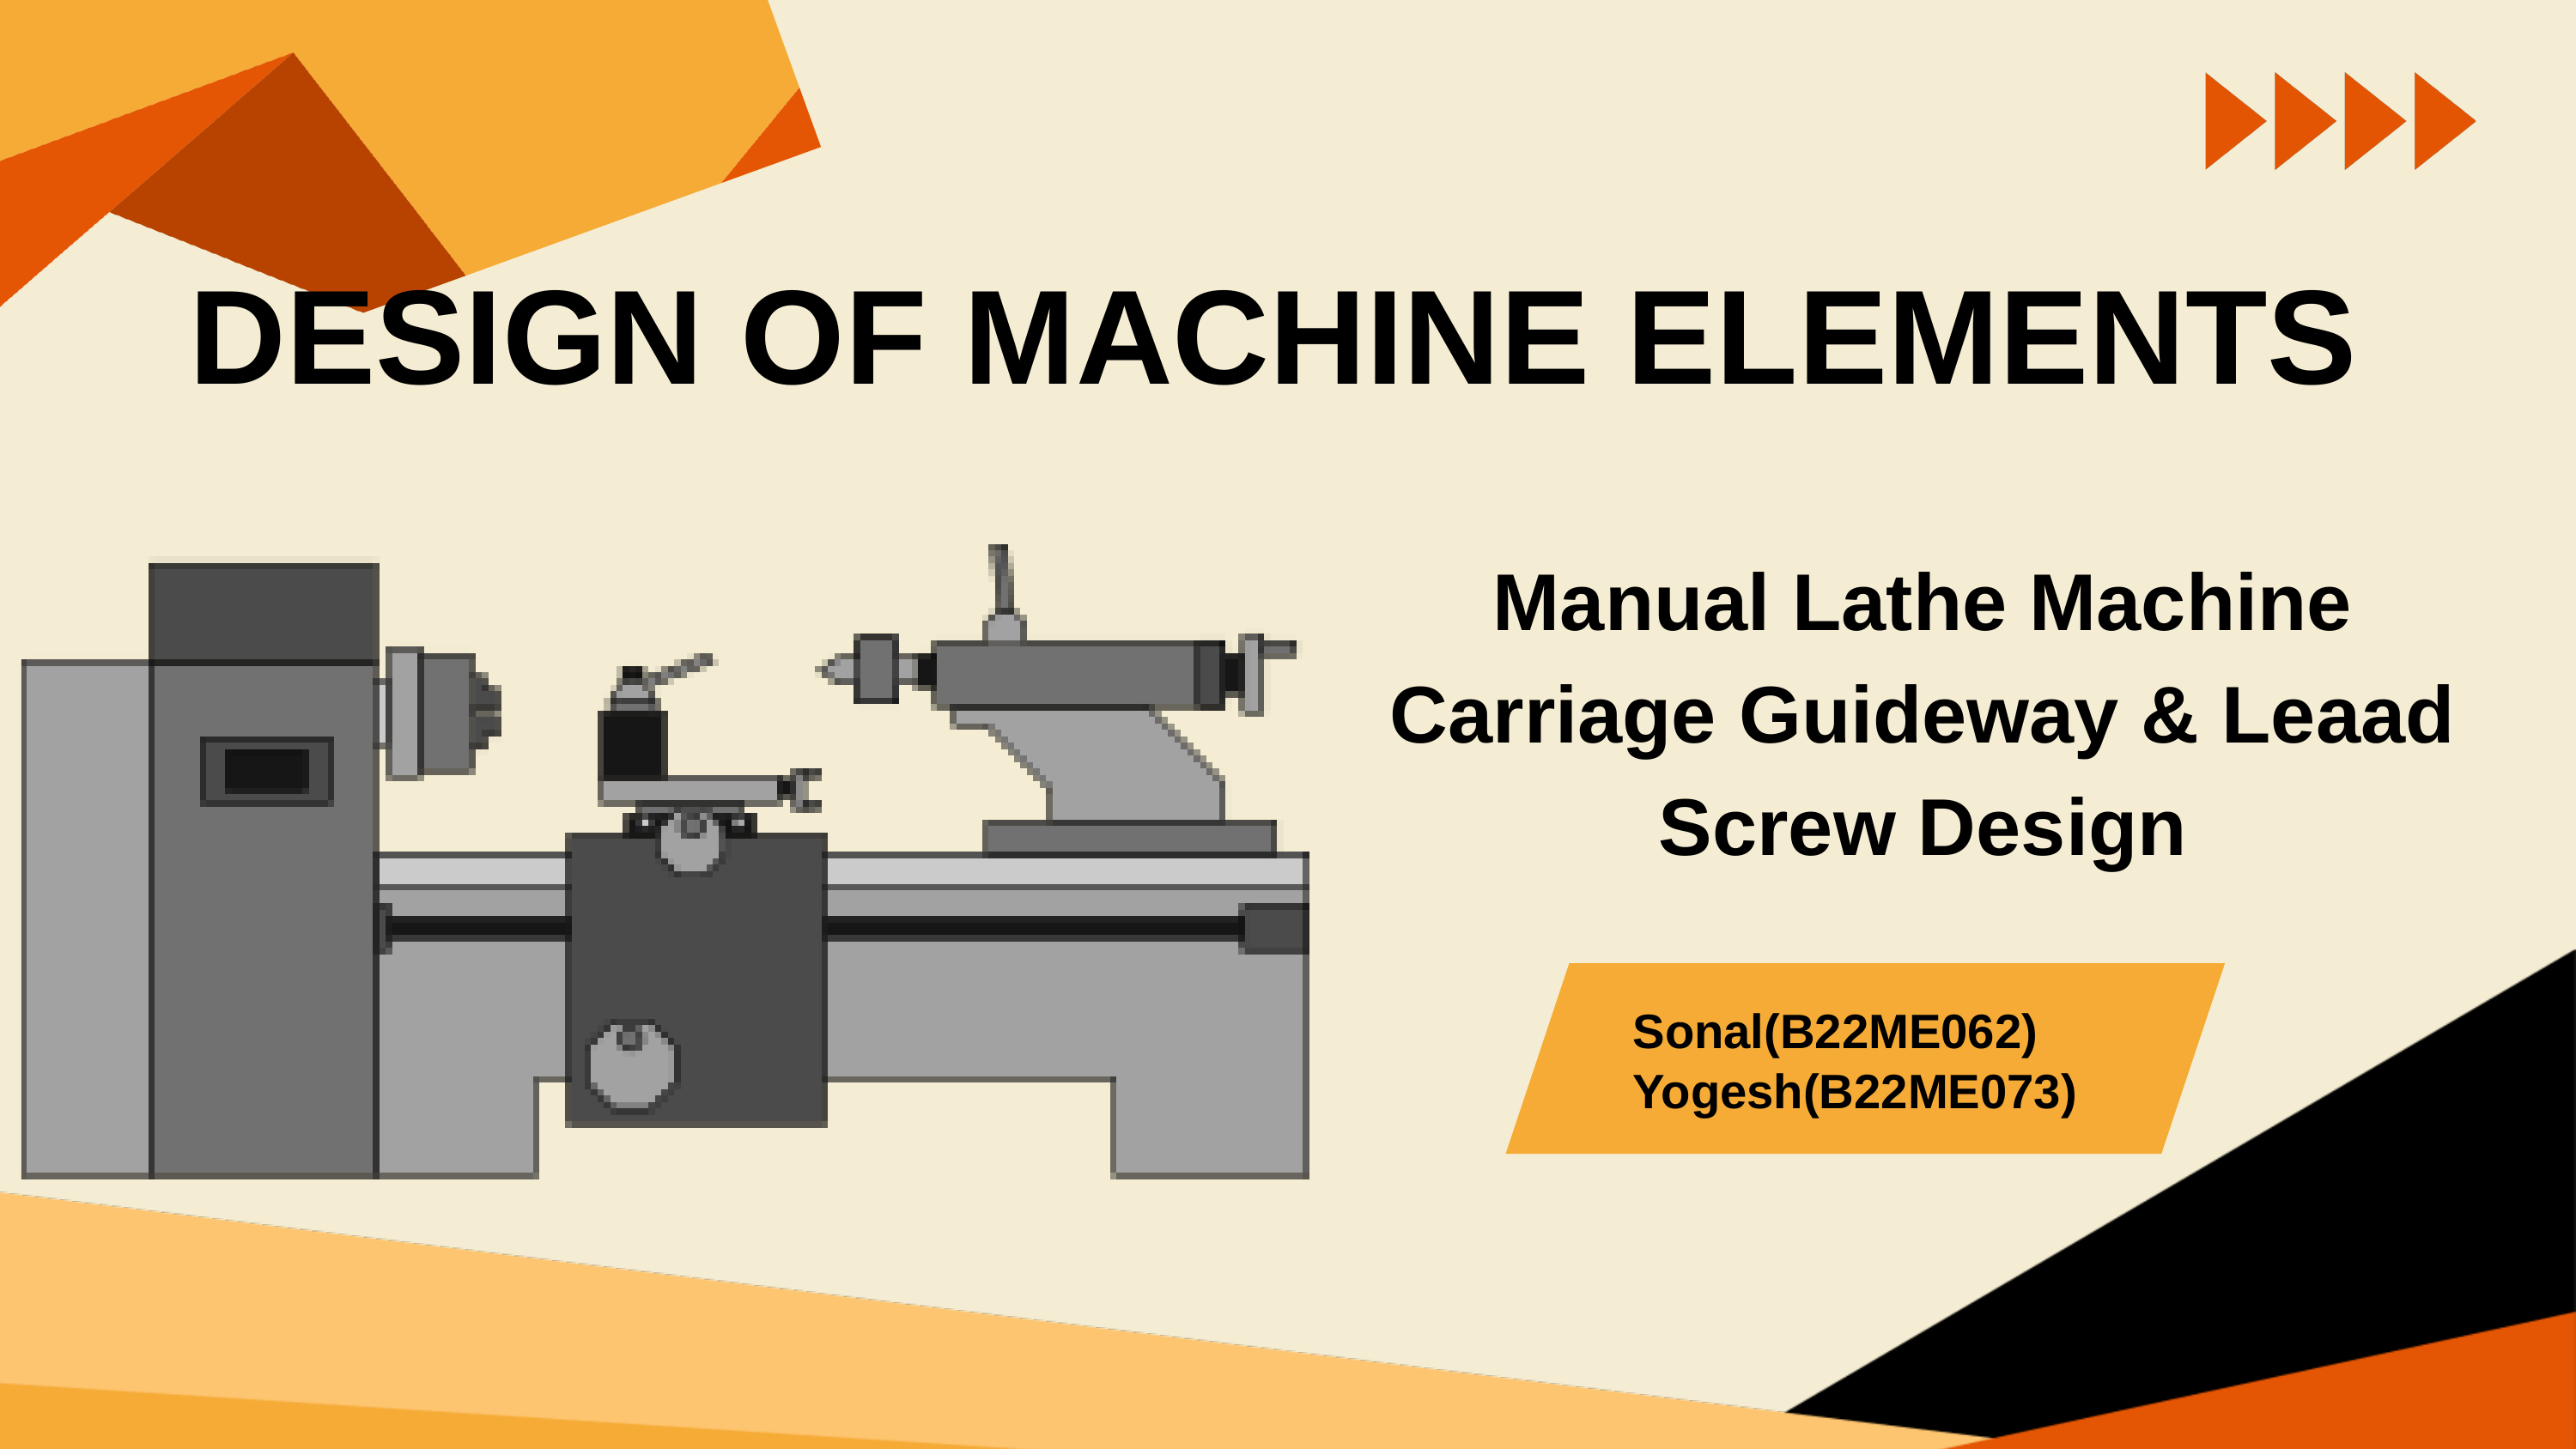

DESIGN OF MACHINE ELEMENTS
Manual Lathe Machine
Carriage Guideway & Leaad Screw Design

Sonal(B22ME062)  Yogesh(B22ME073)